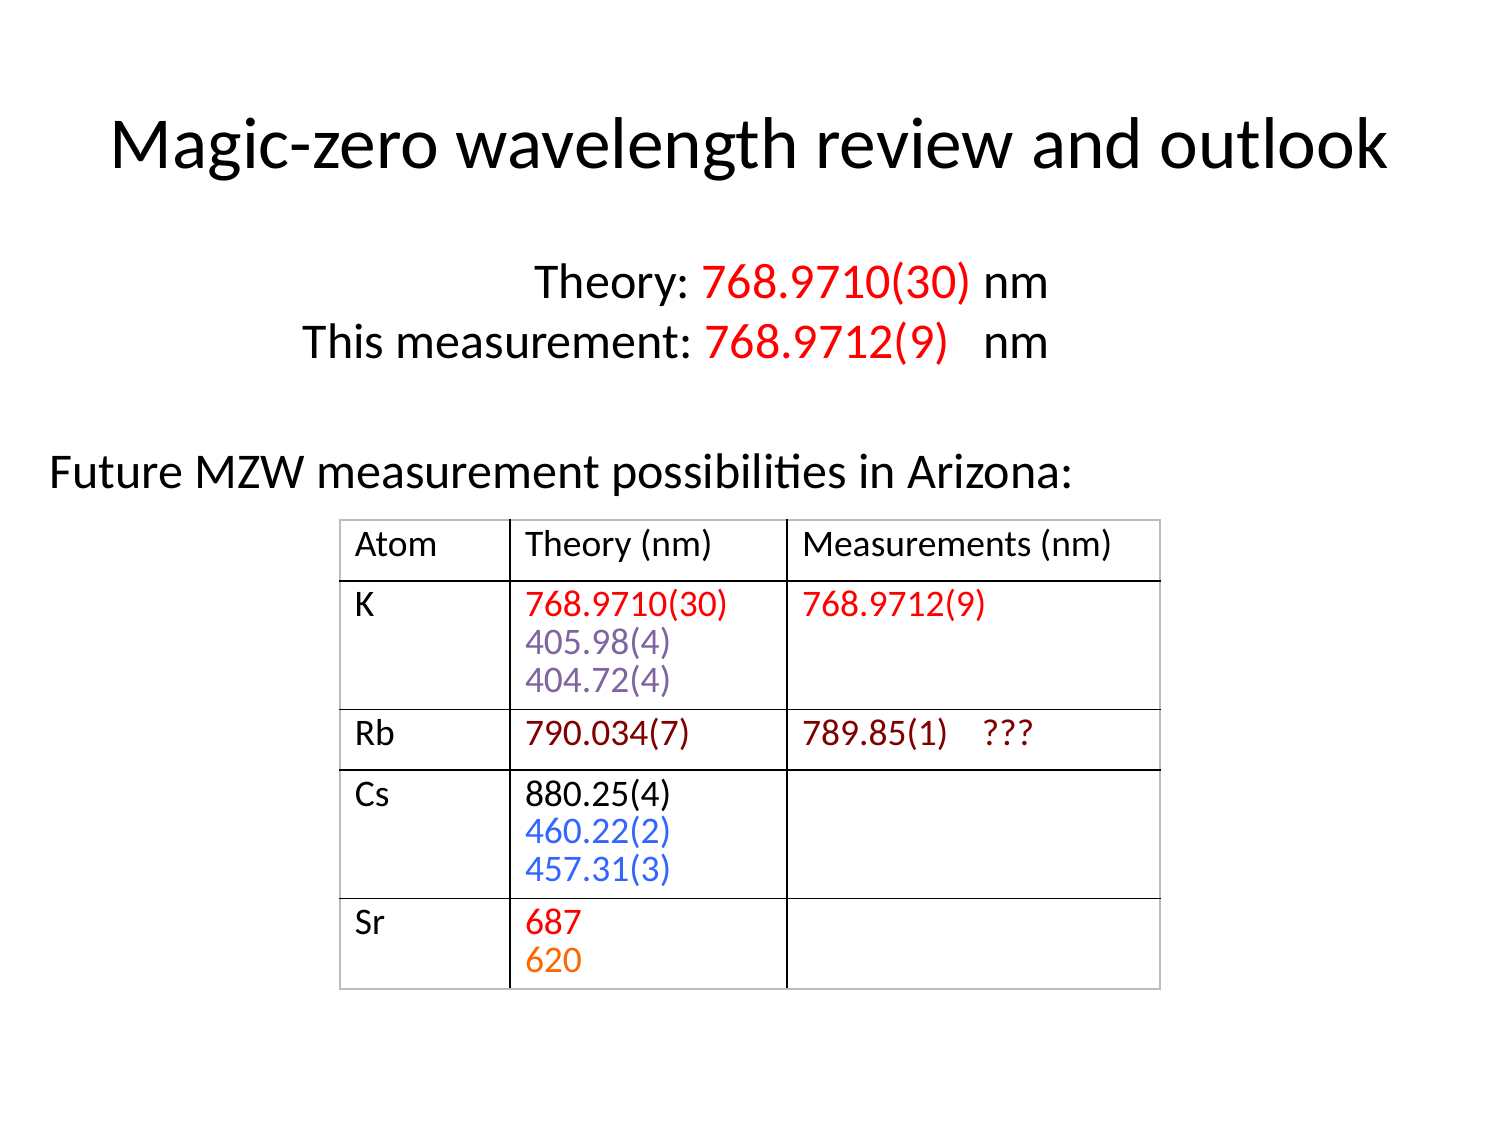

# Magic-zero wavelength review and outlook
Theory: 768.9710(30) nm
This measurement: 768.9712(9)   nm
Future MZW measurement possibilities in Arizona:

| Atom | Theory (nm) | Measurements (nm) |
| --- | --- | --- |
| K | 768.9710(30) 405.98(4) 404.72(4) | 768.9712(9) |
| Rb | 790.034(7) | 789.85(1) ??? |
| Cs | 880.25(4) 460.22(2) 457.31(3) |  |
| Sr | 687 620 |  |